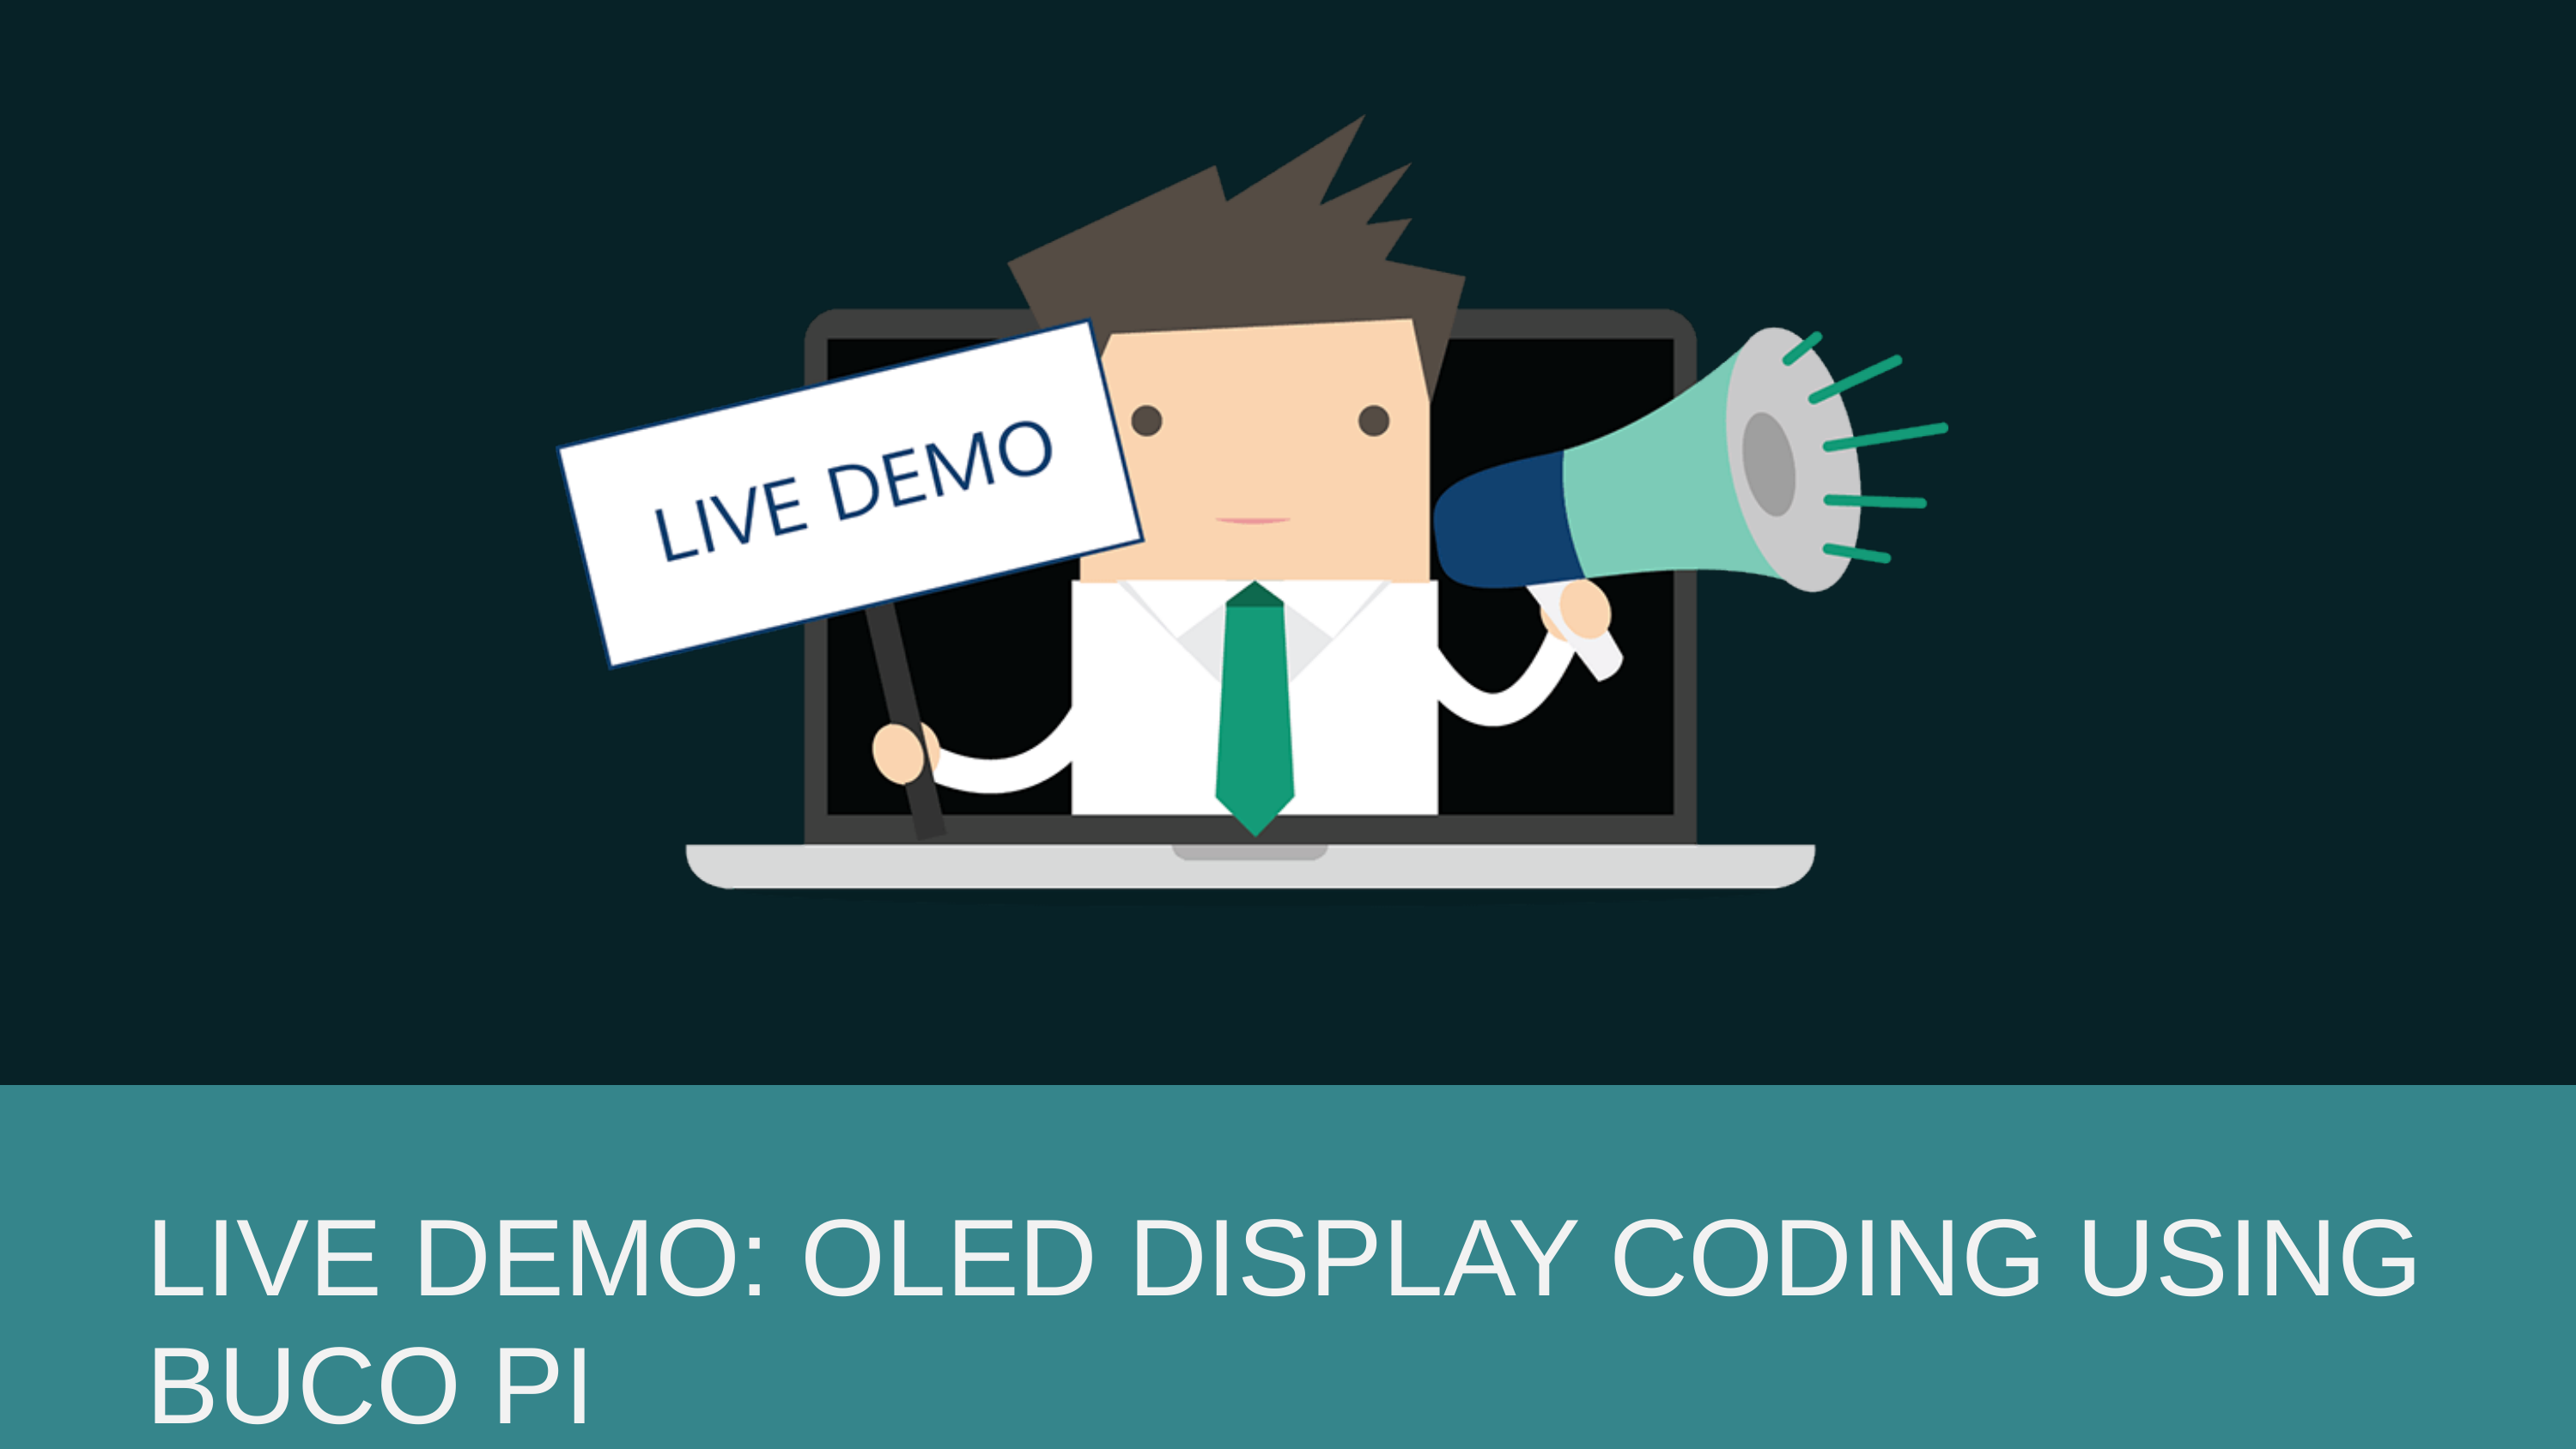

LIVE DEMO: OLED DISPLAY CODING USING BUCO PI